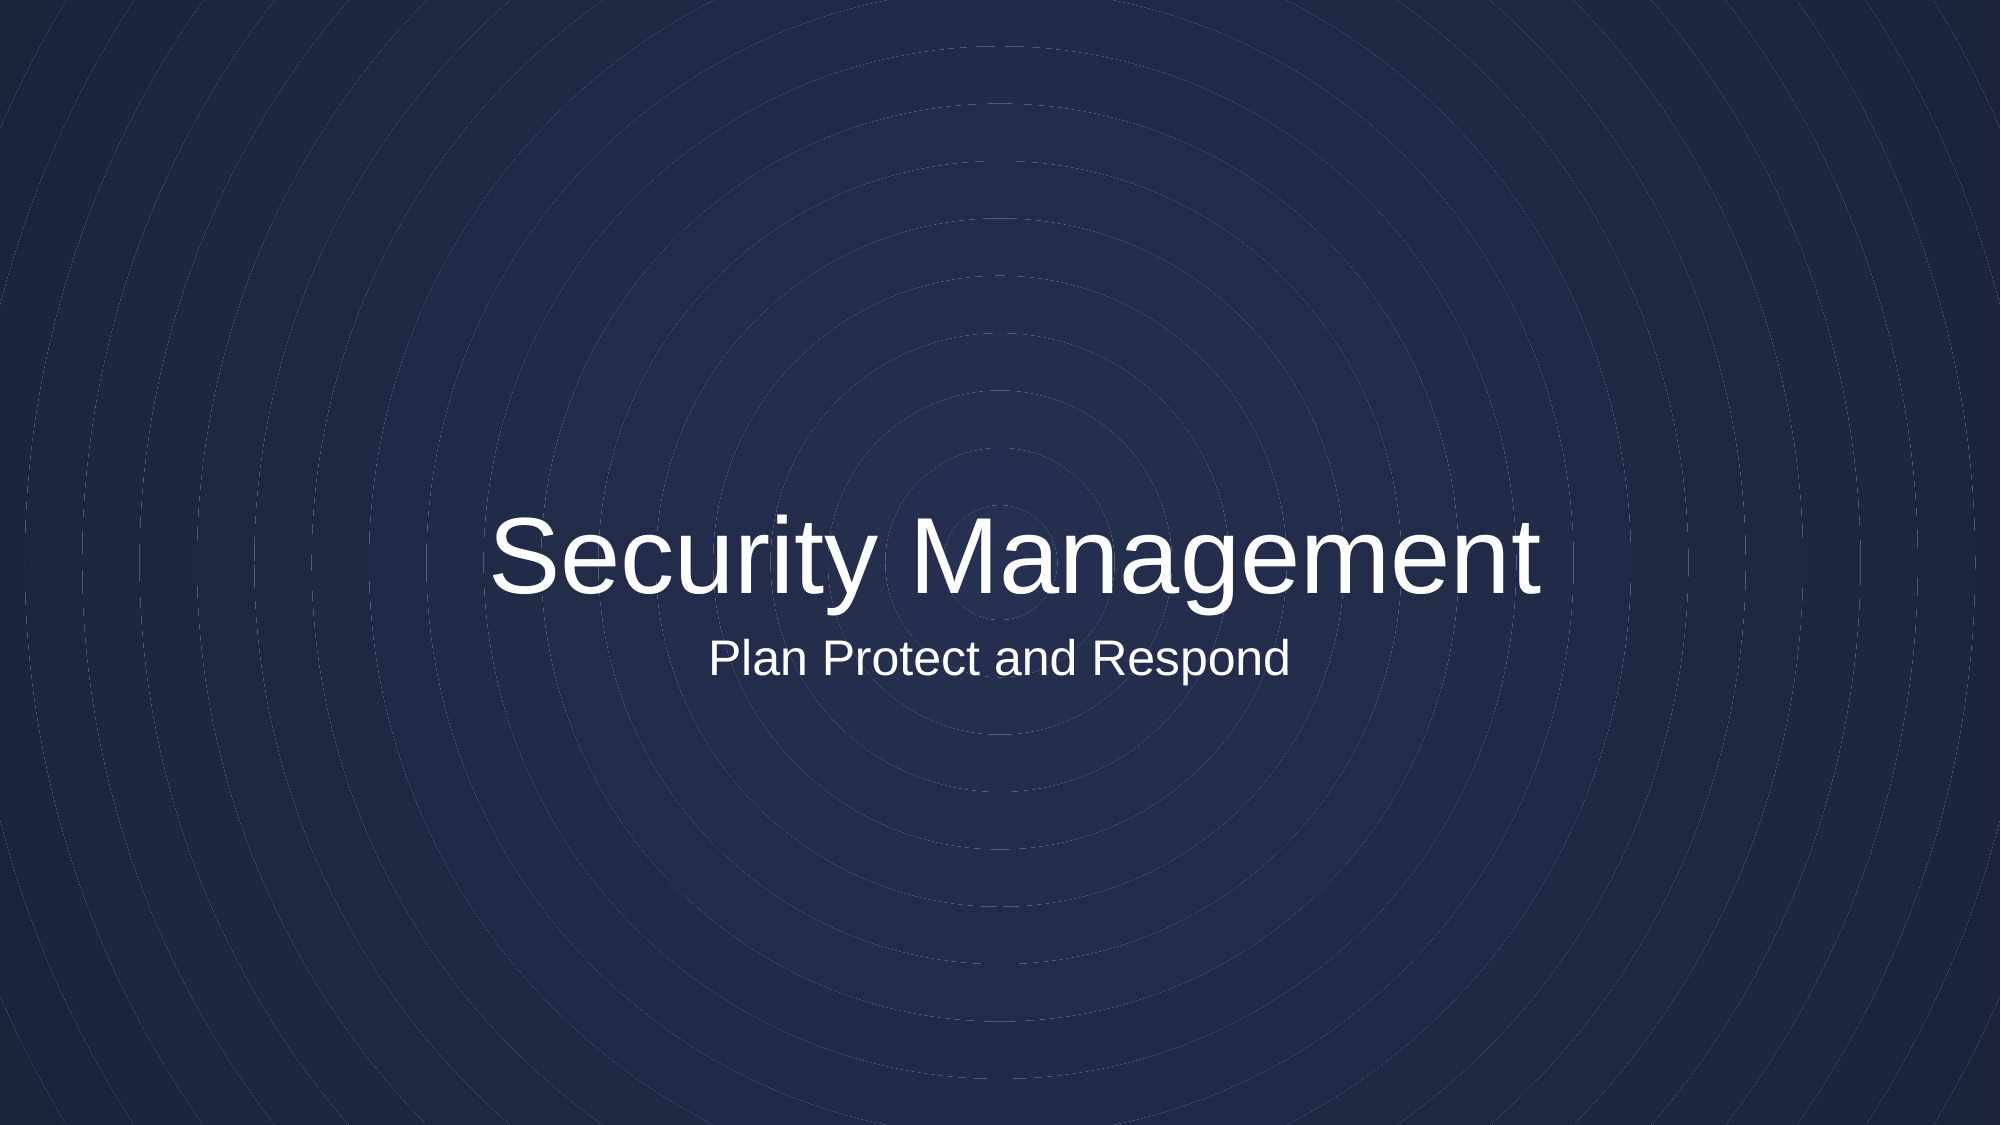

# Security Management
Plan Protect and Respond